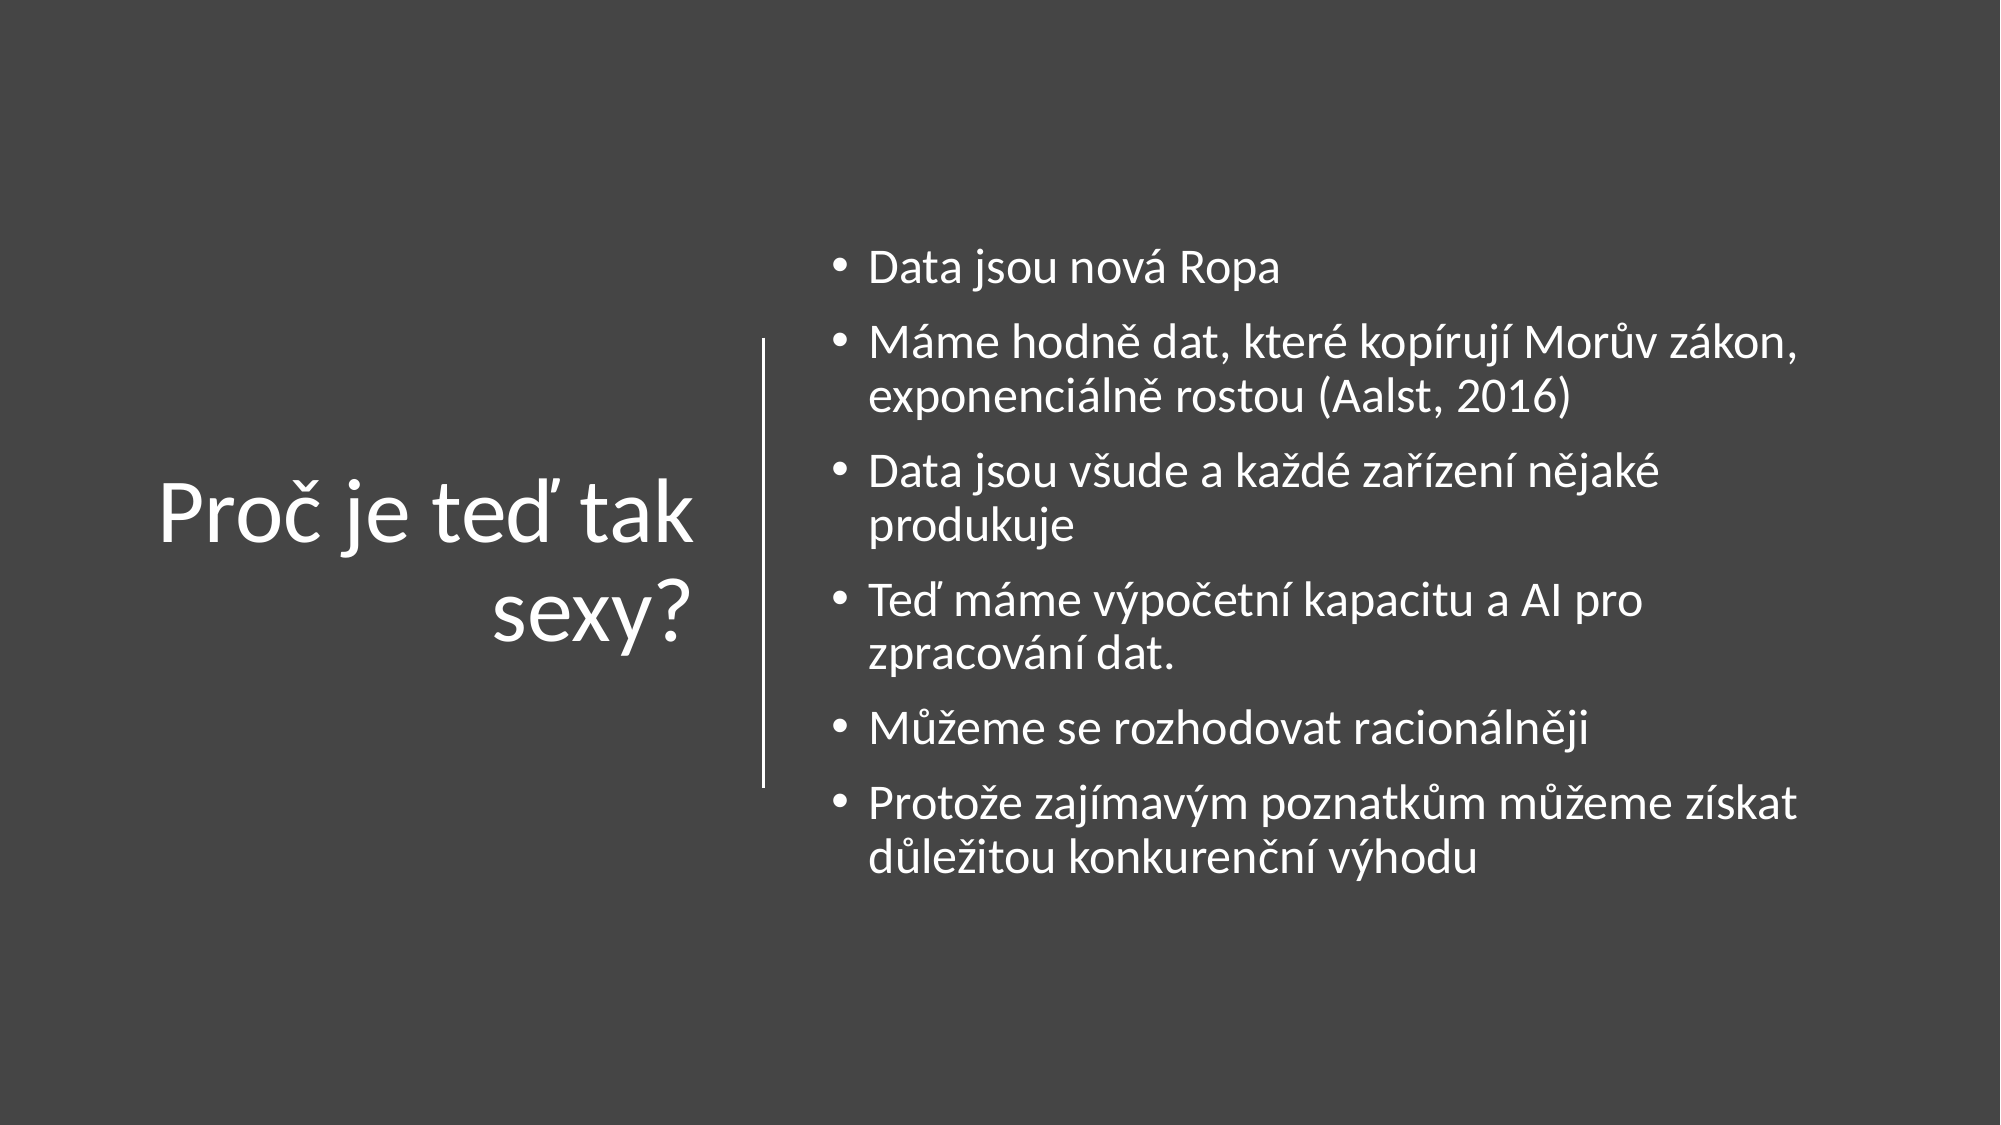

# Proč je teď tak sexy?
Data jsou nová Ropa
Máme hodně dat, které kopírují Morův zákon, exponenciálně rostou (Aalst, 2016)
Data jsou všude a každé zařízení nějaké produkuje
Teď máme výpočetní kapacitu a AI pro zpracování dat.
Můžeme se rozhodovat racionálněji
Protože zajímavým poznatkům můžeme získat důležitou konkurenční výhodu